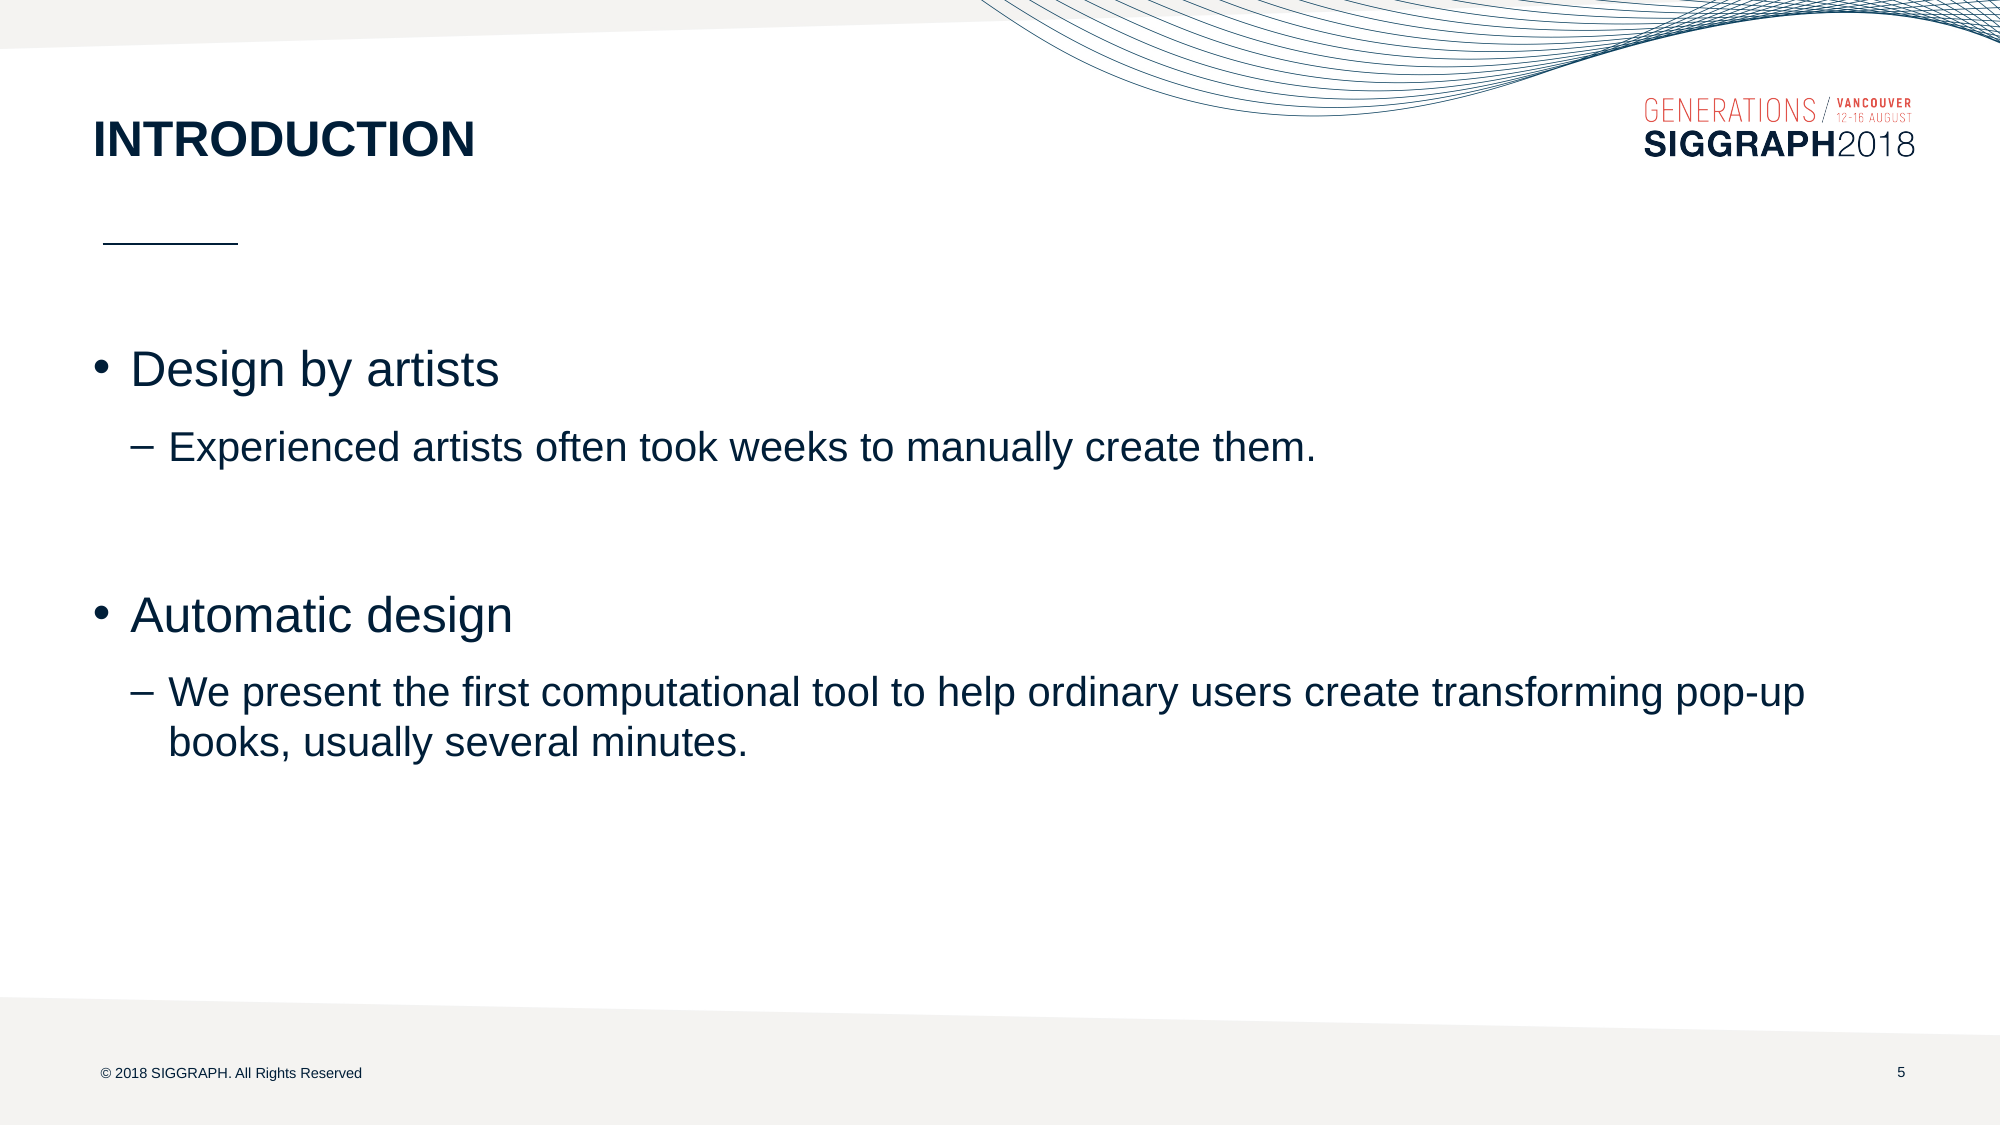

# INTRODUCTION
Design by artists
Experienced artists often took weeks to manually create them.

Automatic design
We present the first computational tool to help ordinary users create transforming pop-up books, usually several minutes.
5
© 2018 SIGGRAPH. All Rights Reserved